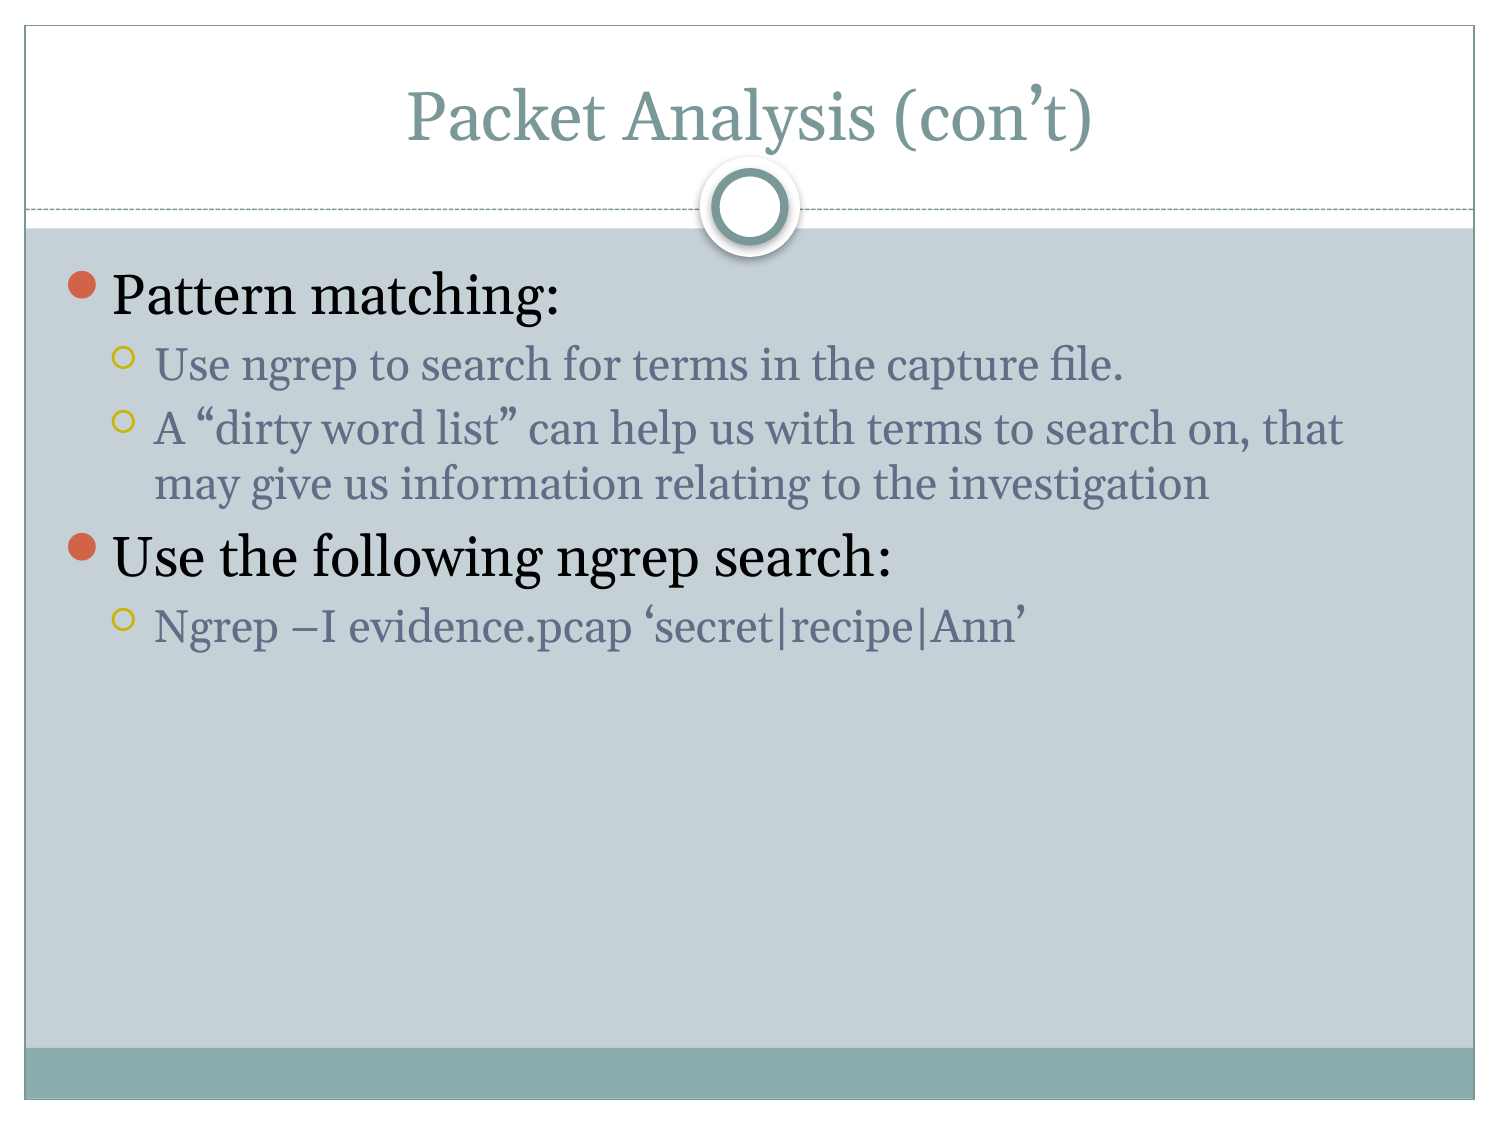

# Packet Analysis (con’t)
Pattern matching:
Use ngrep to search for terms in the capture file.
A “dirty word list” can help us with terms to search on, that may give us information relating to the investigation
Use the following ngrep search:
Ngrep –I evidence.pcap ‘secret|recipe|Ann’